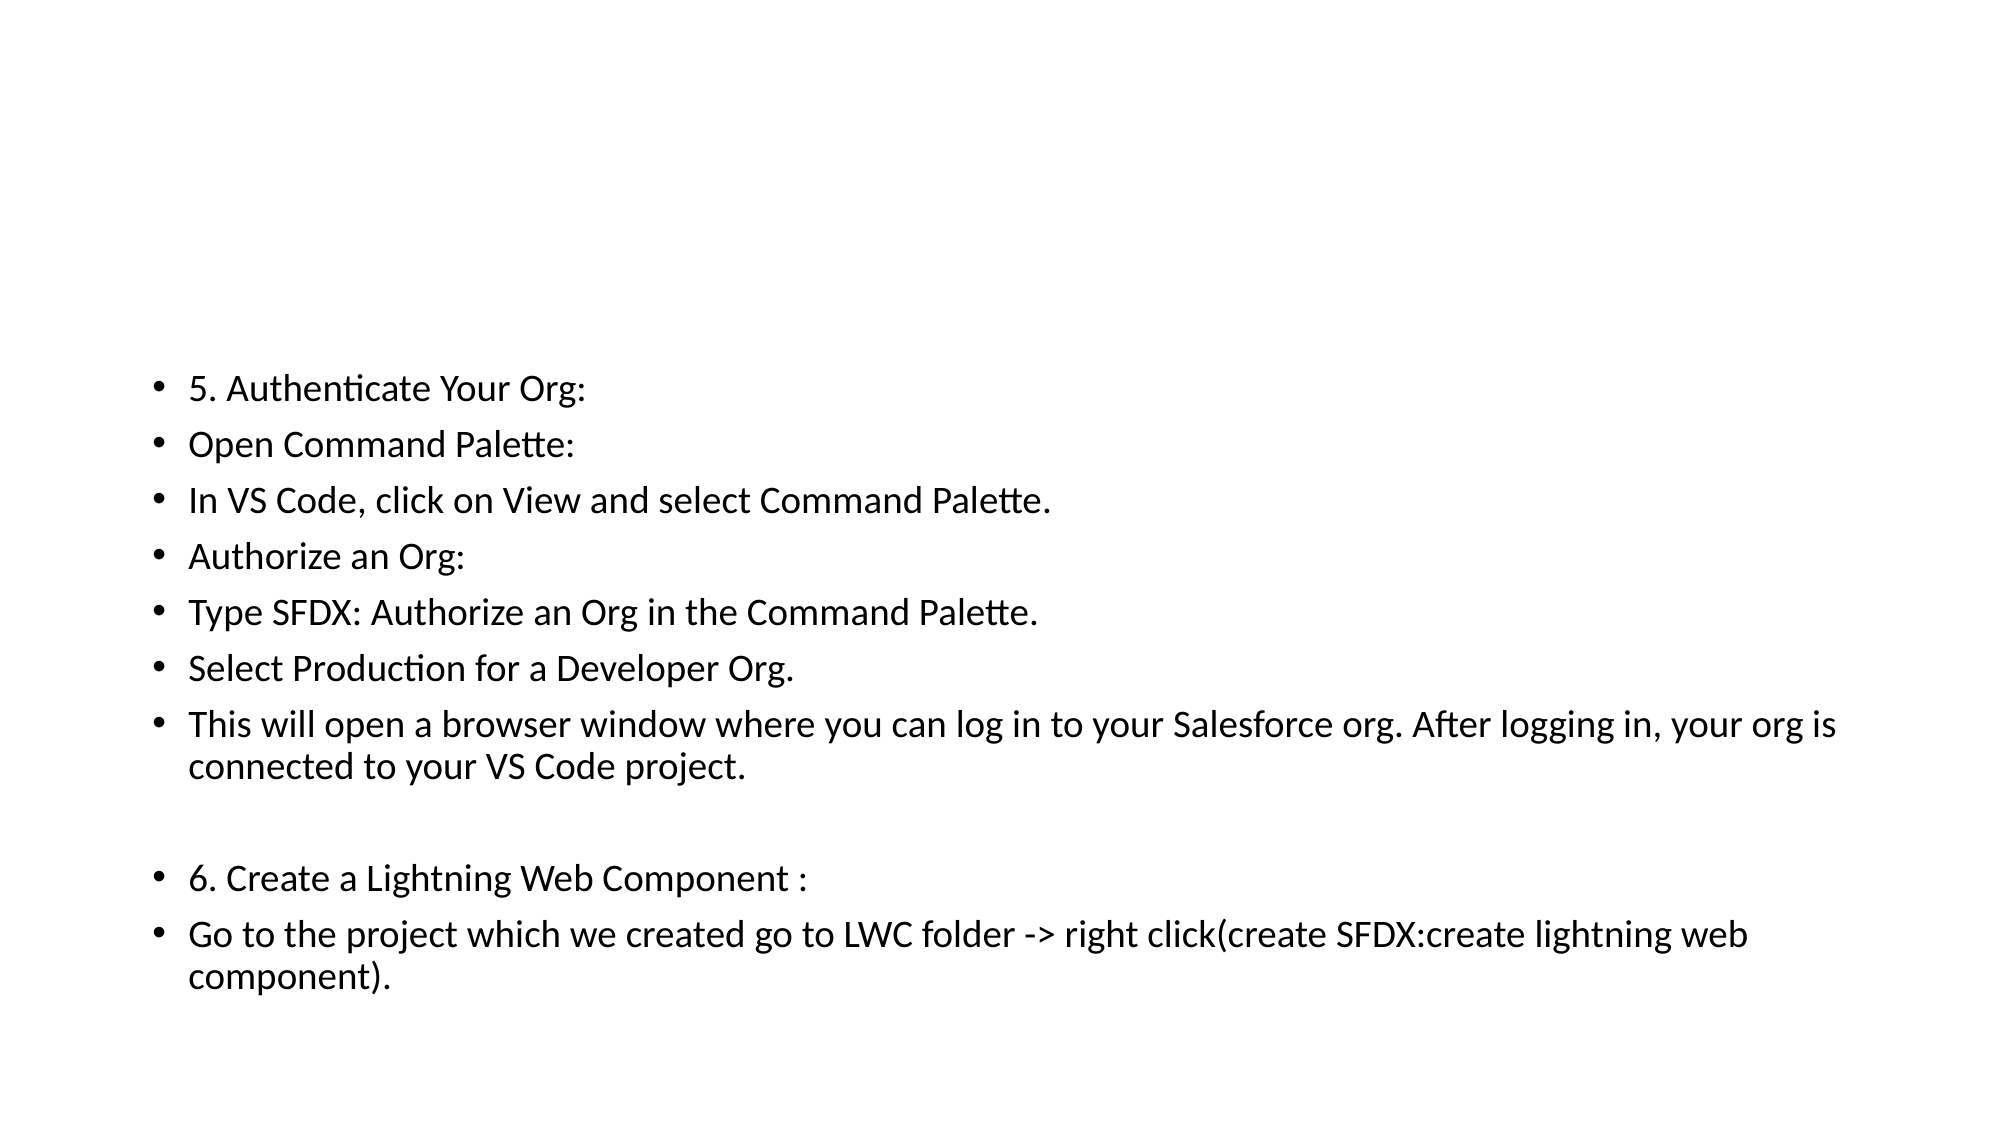

#

5. Authenticate Your Org:
Open Command Palette:
In VS Code, click on View and select Command Palette.
Authorize an Org:
Type SFDX: Authorize an Org in the Command Palette.
Select Production for a Developer Org.
This will open a browser window where you can log in to your Salesforce org. After logging in, your org is connected to your VS Code project.

6. Create a Lightning Web Component :
Go to the project which we created go to LWC folder -> right click(create SFDX:create lightning web component).